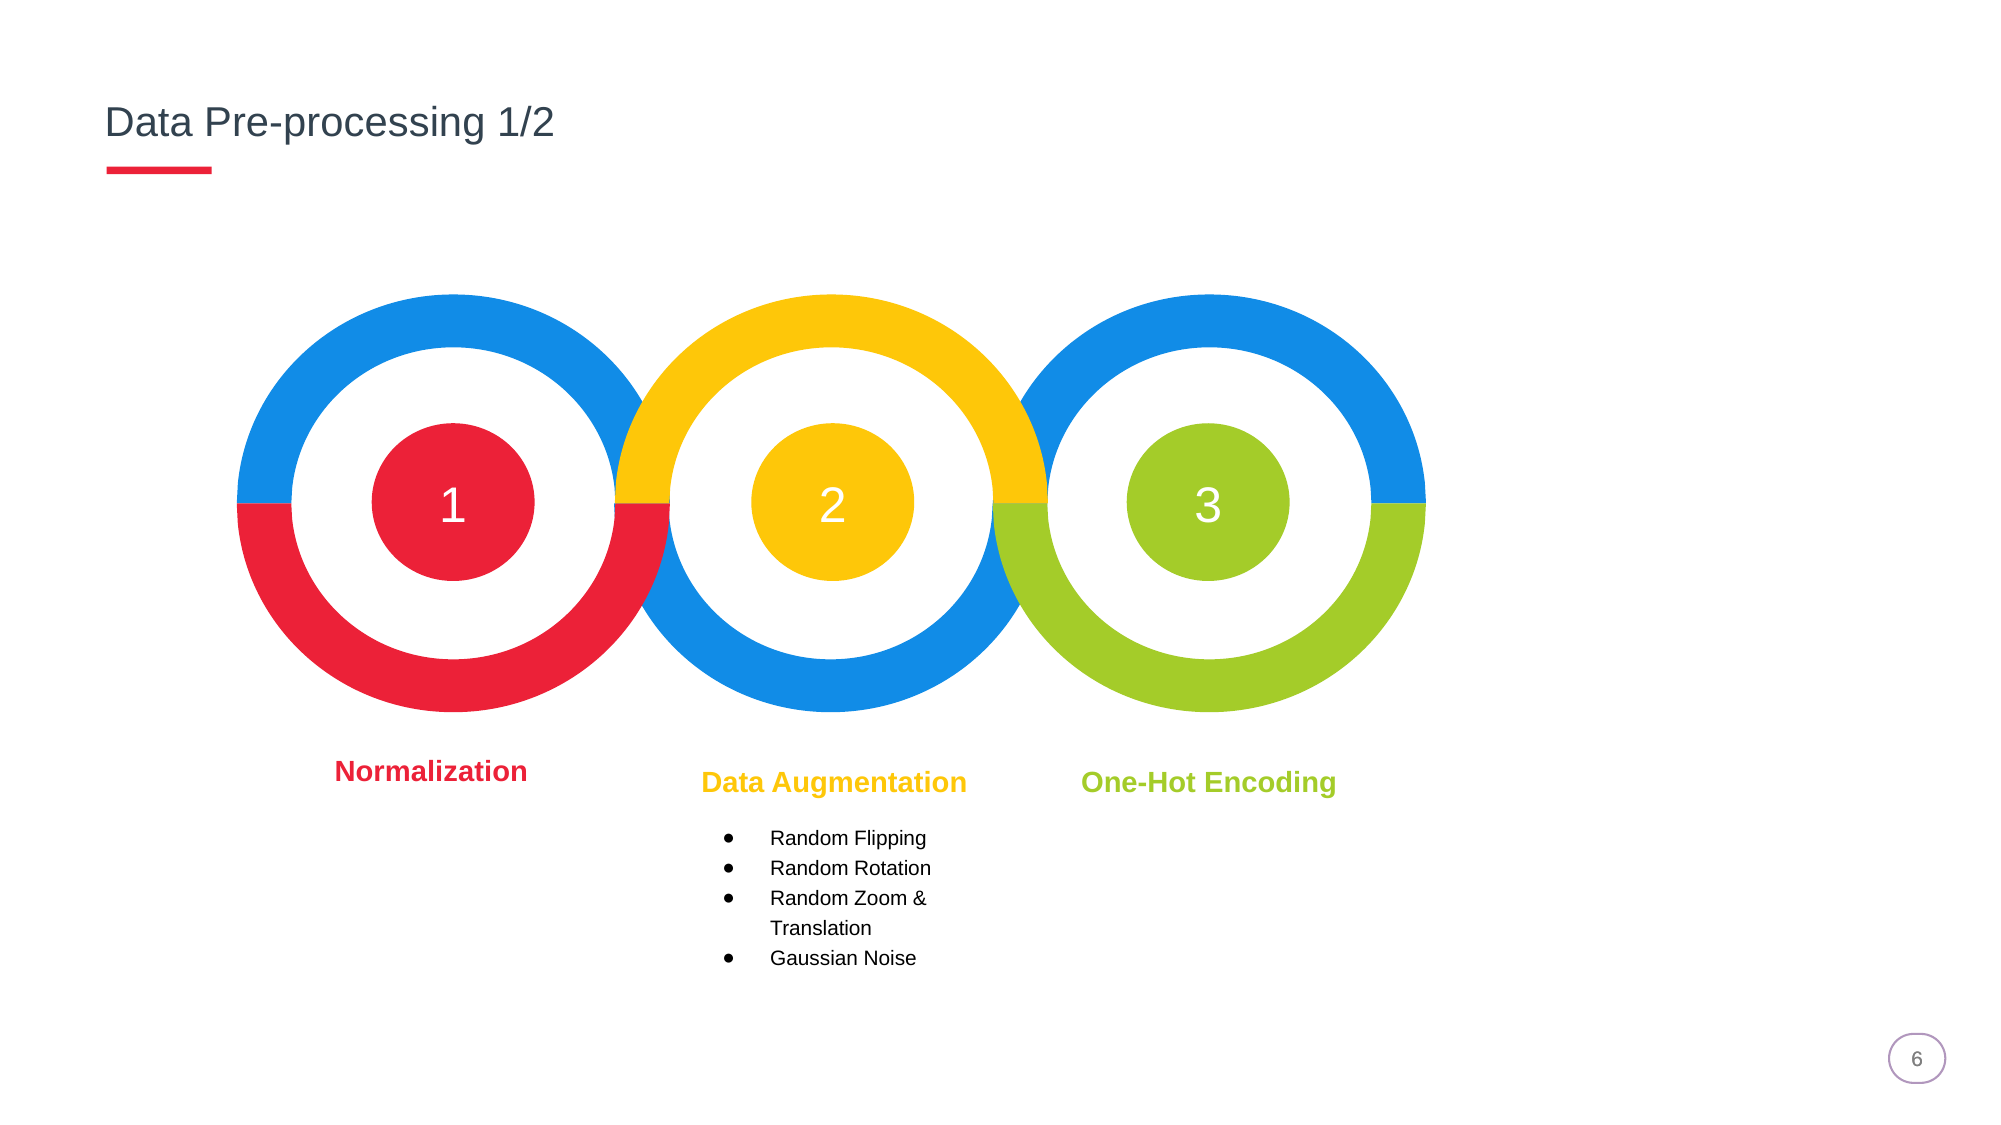

Data Pre-processing 1/2

1
2
3

Normalization
Data Augmentation
One-Hot Encoding

Random Flipping
Random Rotation
Random Zoom & Translation
Gaussian Noise
6
6